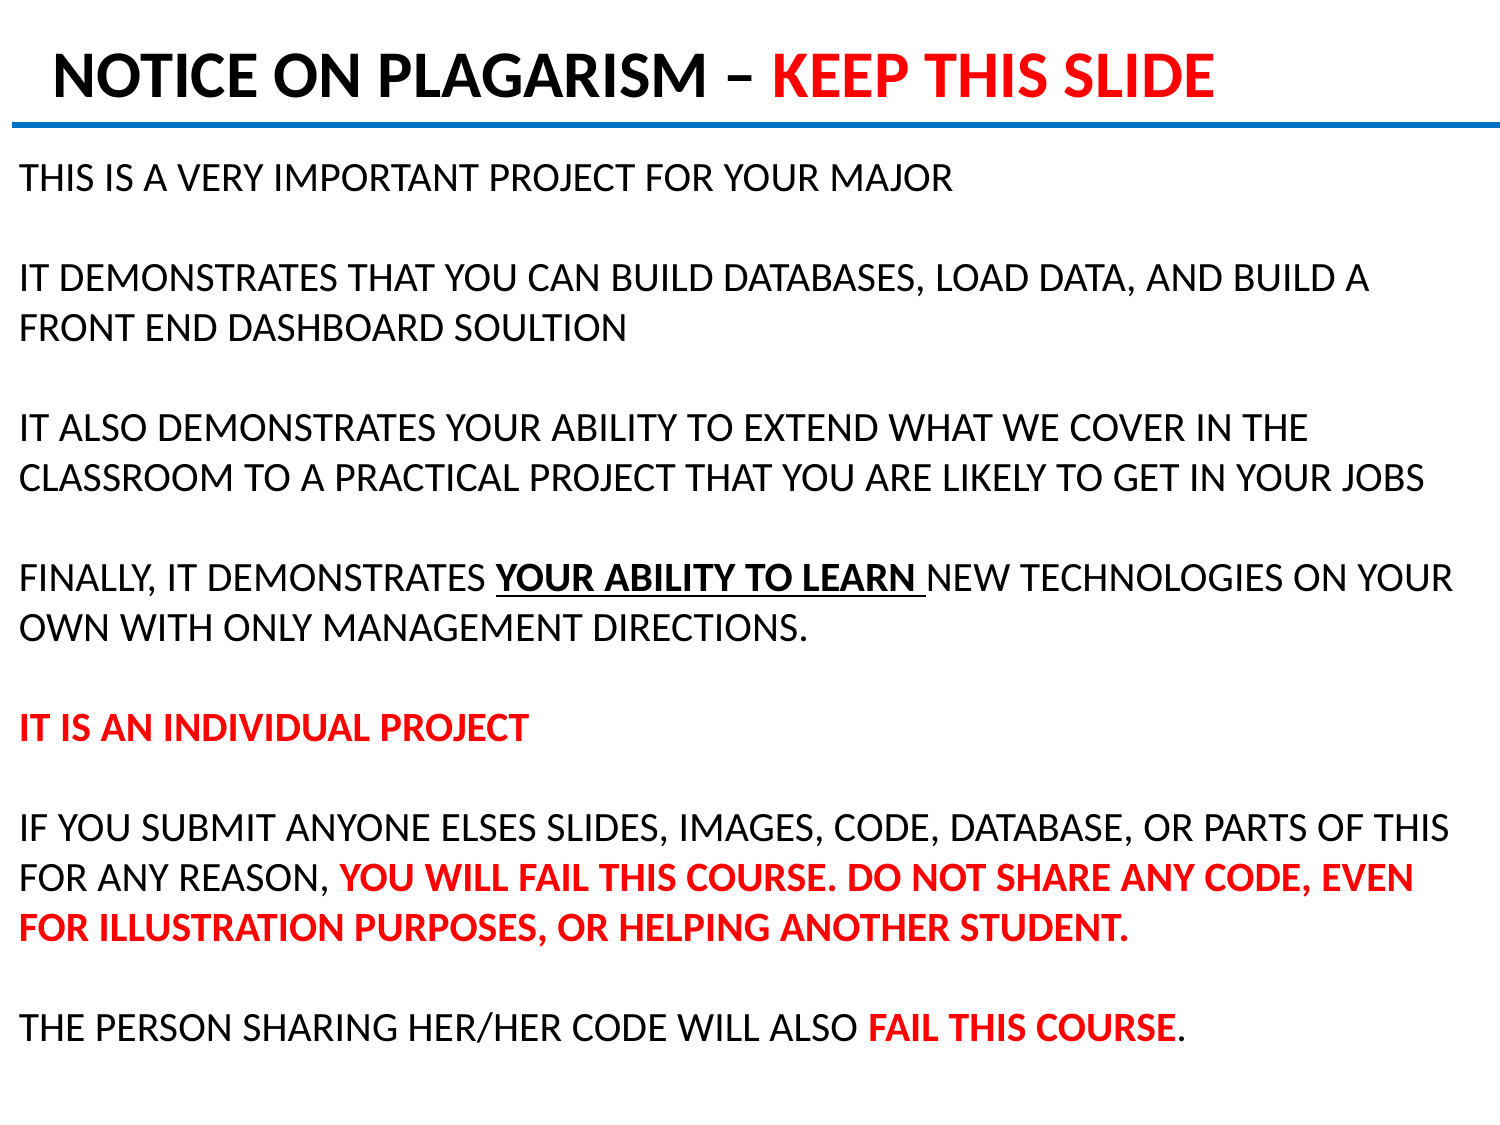

# NOTICE ON PLAGARISM – KEEP THIS SLIDE
THIS IS A VERY IMPORTANT PROJECT FOR YOUR MAJOR

IT DEMONSTRATES THAT YOU CAN BUILD DATABASES, LOAD DATA, AND BUILD A FRONT END DASHBOARD SOULTION

IT ALSO DEMONSTRATES YOUR ABILITY TO EXTEND WHAT WE COVER IN THE CLASSROOM TO A PRACTICAL PROJECT THAT YOU ARE LIKELY TO GET IN YOUR JOBS

FINALLY, IT DEMONSTRATES YOUR ABILITY TO LEARN NEW TECHNOLOGIES ON YOUR OWN WITH ONLY MANAGEMENT DIRECTIONS.

IT IS AN INDIVIDUAL PROJECT

IF YOU SUBMIT ANYONE ELSES SLIDES, IMAGES, CODE, DATABASE, OR PARTS OF THIS FOR ANY REASON, YOU WILL FAIL THIS COURSE. DO NOT SHARE ANY CODE, EVEN FOR ILLUSTRATION PURPOSES, OR HELPING ANOTHER STUDENT.

THE PERSON SHARING HER/HER CODE WILL ALSO FAIL THIS COURSE.